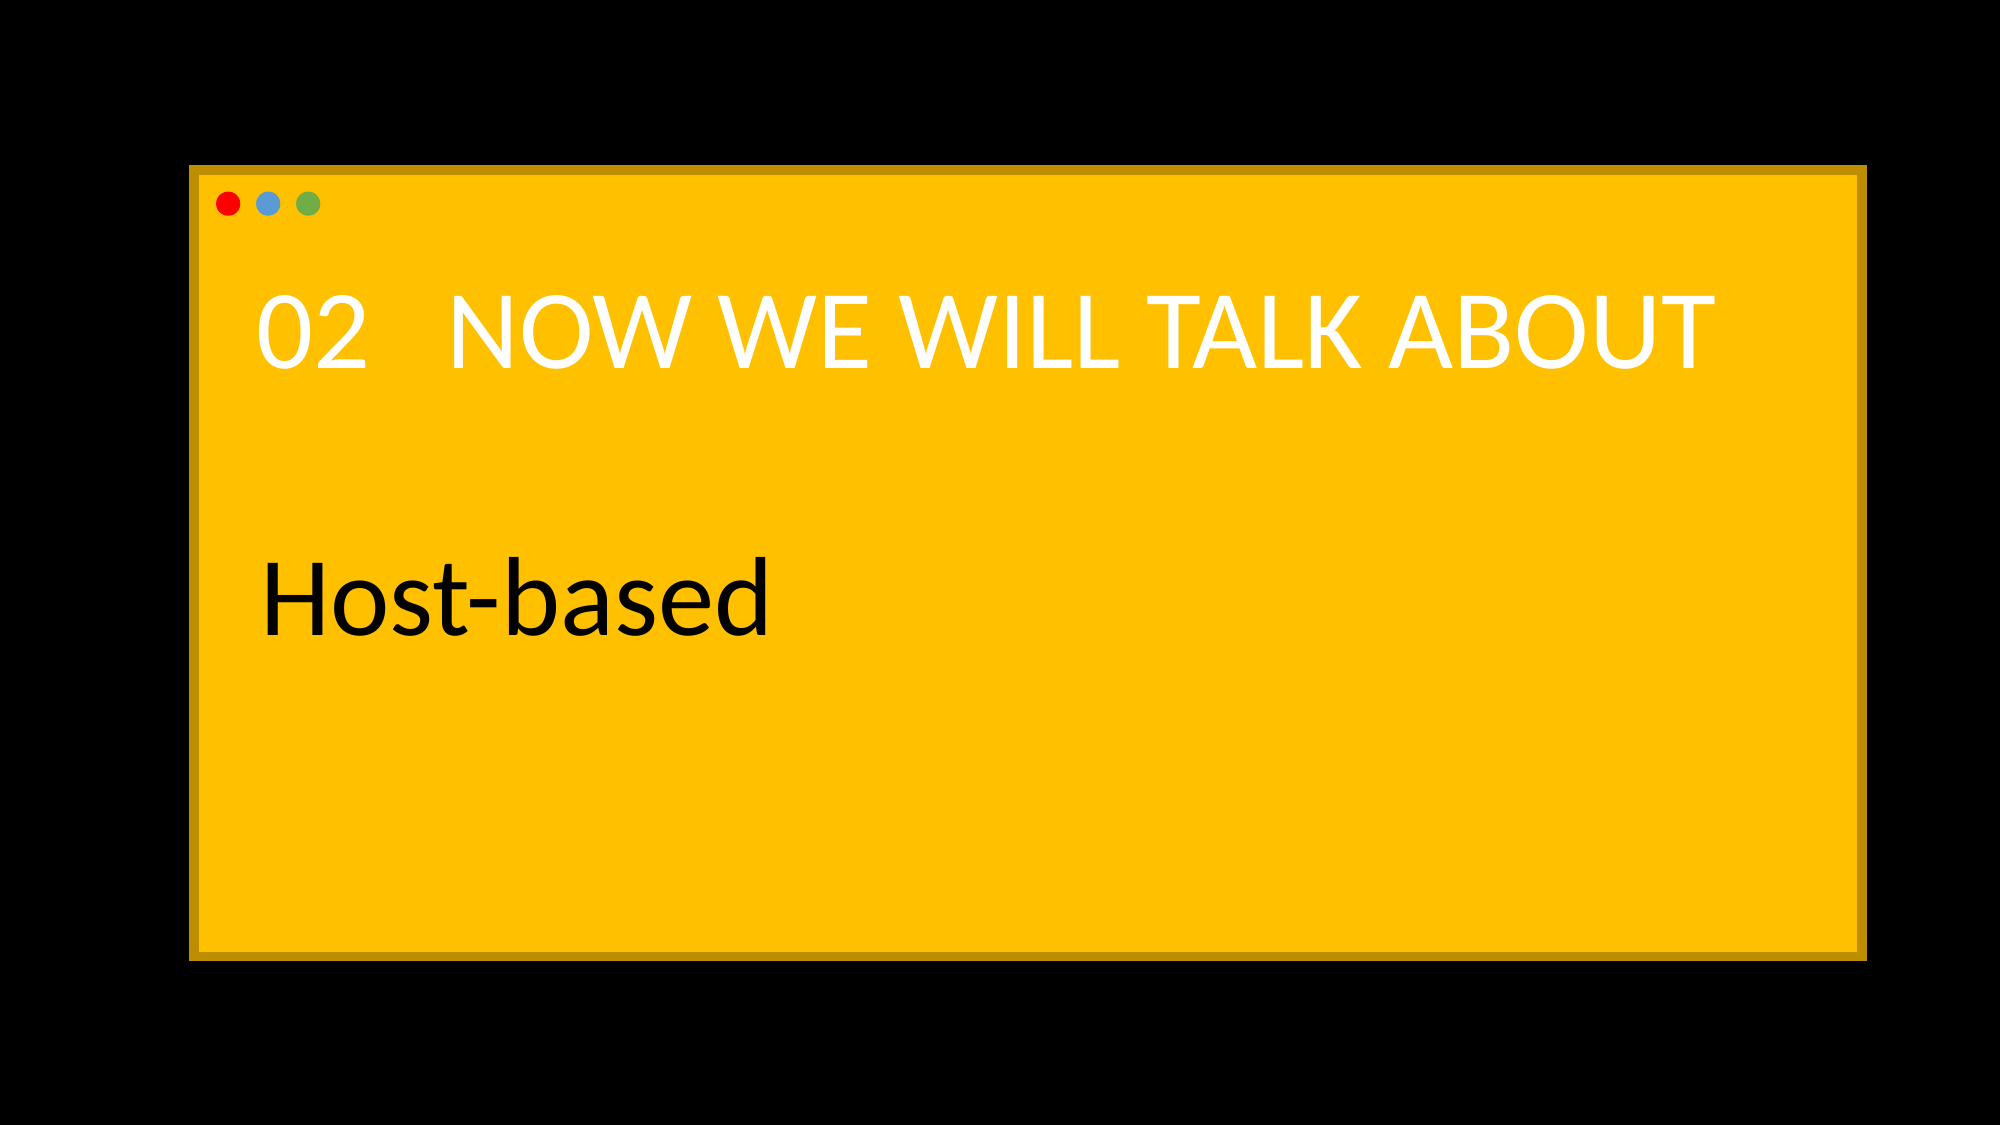

02   NOW WE WILL TALK ABOUT
Host-based